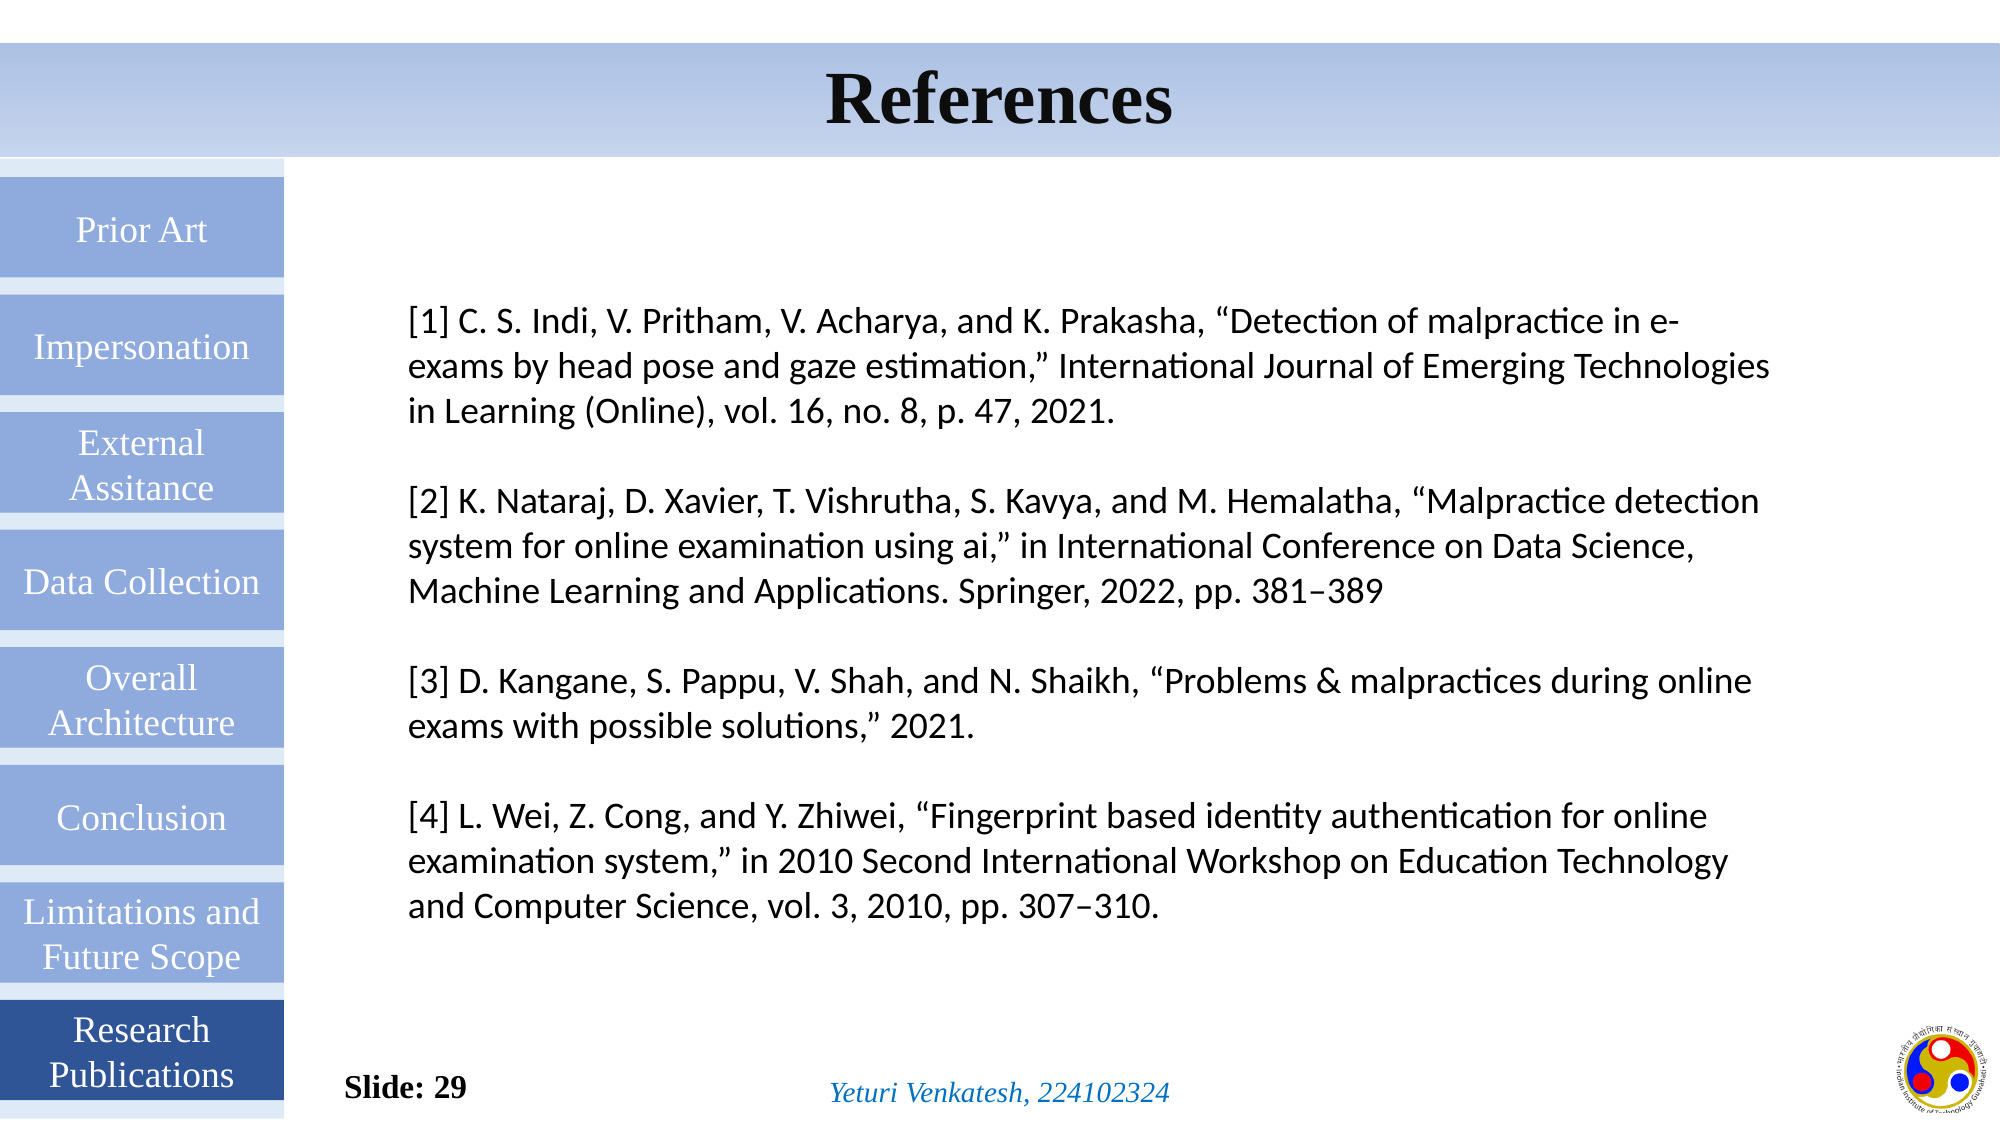

References

Prior Art
Impersonation
External Assitance
Data Collection
Overall Architecture
Conclusion
Limitations and Future Scope
Research Publications
[1] C. S. Indi, V. Pritham, V. Acharya, and K. Prakasha, “Detection of malpractice in e-exams by head pose and gaze estimation,” International Journal of Emerging Technologies in Learning (Online), vol. 16, no. 8, p. 47, 2021.

[2] K. Nataraj, D. Xavier, T. Vishrutha, S. Kavya, and M. Hemalatha, “Malpractice detection system for online examination using ai,” in International Conference on Data Science, Machine Learning and Applications. Springer, 2022, pp. 381–389

[3] D. Kangane, S. Pappu, V. Shah, and N. Shaikh, “Problems & malpractices during online exams with possible solutions,” 2021.

[4] L. Wei, Z. Cong, and Y. Zhiwei, “Fingerprint based identity authentication for online examination system,” in 2010 Second International Workshop on Education Technology and Computer Science, vol. 3, 2010, pp. 307–310.
Slide: 29
Yeturi Venkatesh, 224102324